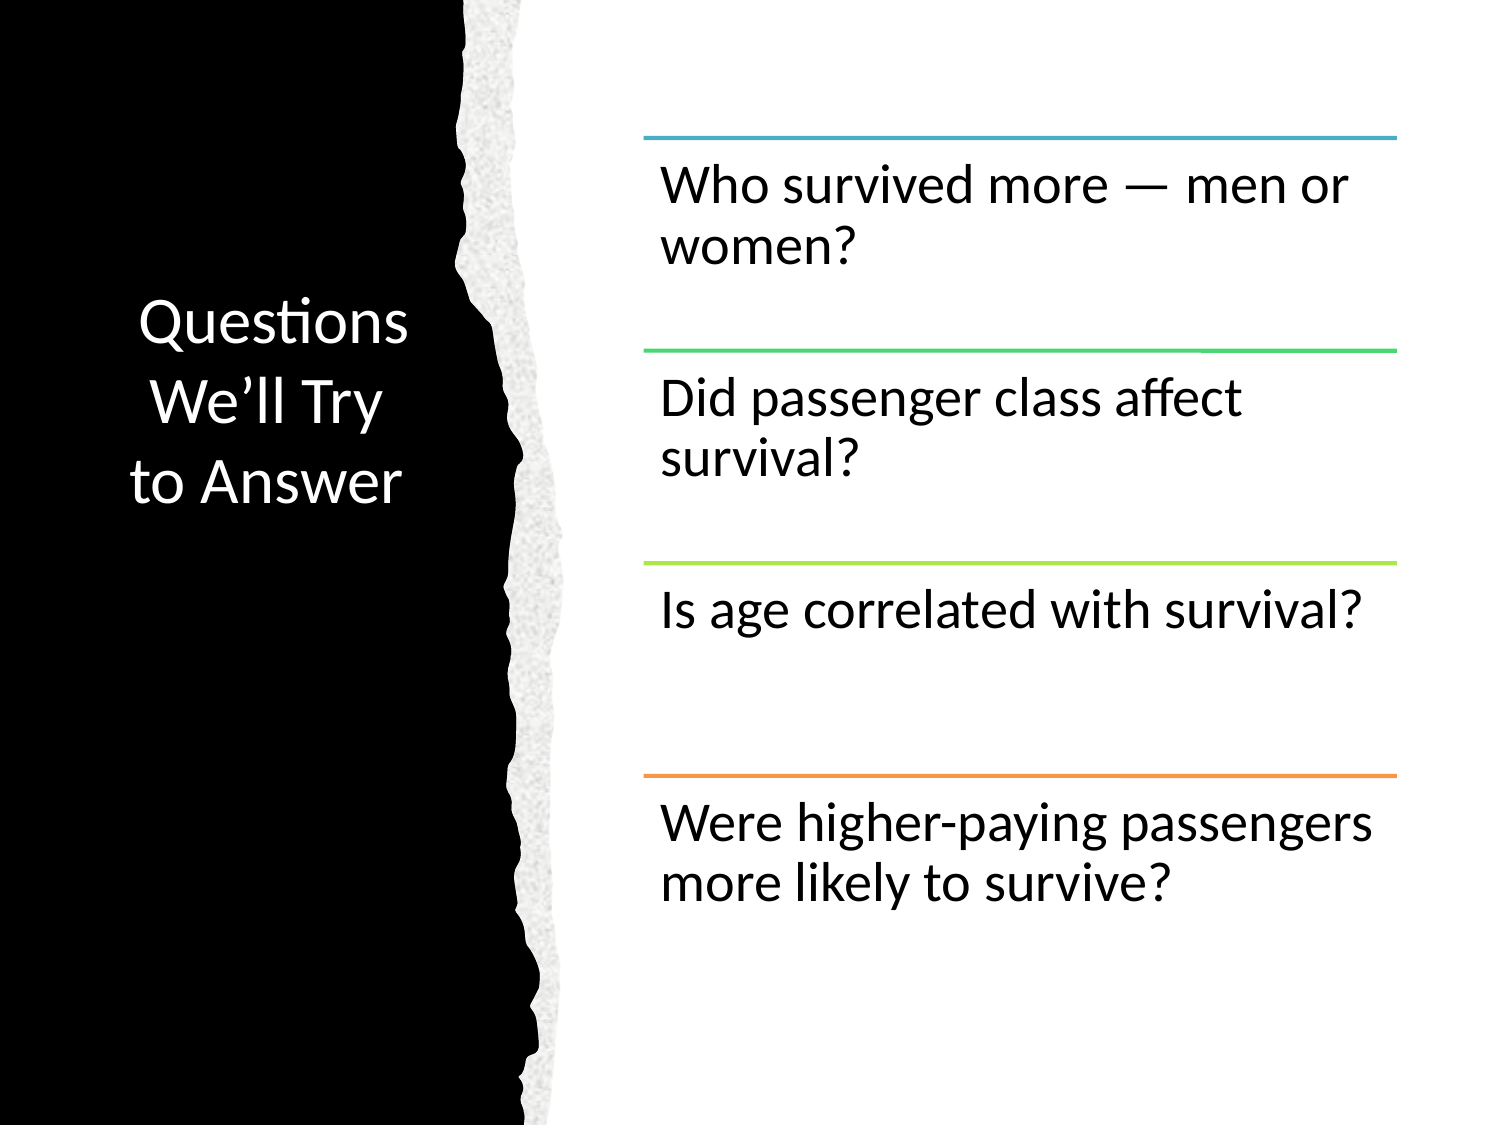

Who survived more — men or women?
Did passenger class affect survival?
Is age correlated with survival?
Were higher-paying passengers more likely to survive?
# Questions We’ll Try to Answer